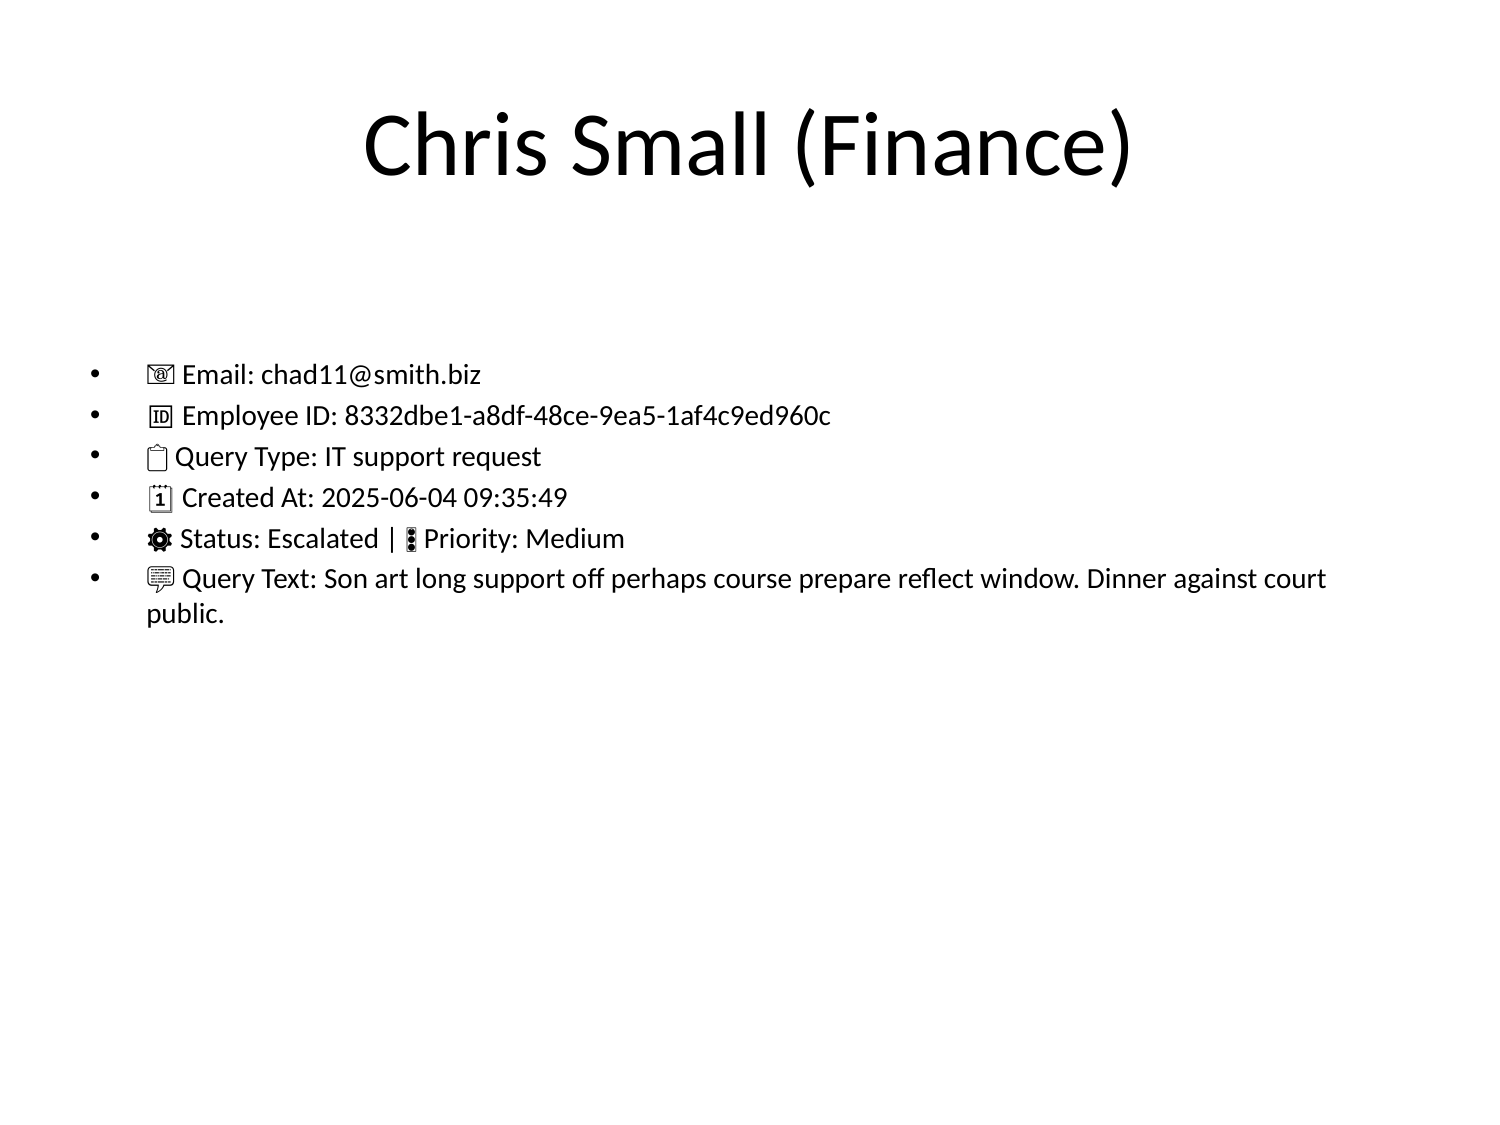

# Chris Small (Finance)

📧 Email: chad11@smith.biz
🆔 Employee ID: 8332dbe1-a8df-48ce-9ea5-1af4c9ed960c
📋 Query Type: IT support request
🗓 Created At: 2025-06-04 09:35:49
⚙ Status: Escalated | 🚦 Priority: Medium
💬 Query Text: Son art long support off perhaps course prepare reflect window. Dinner against court public.